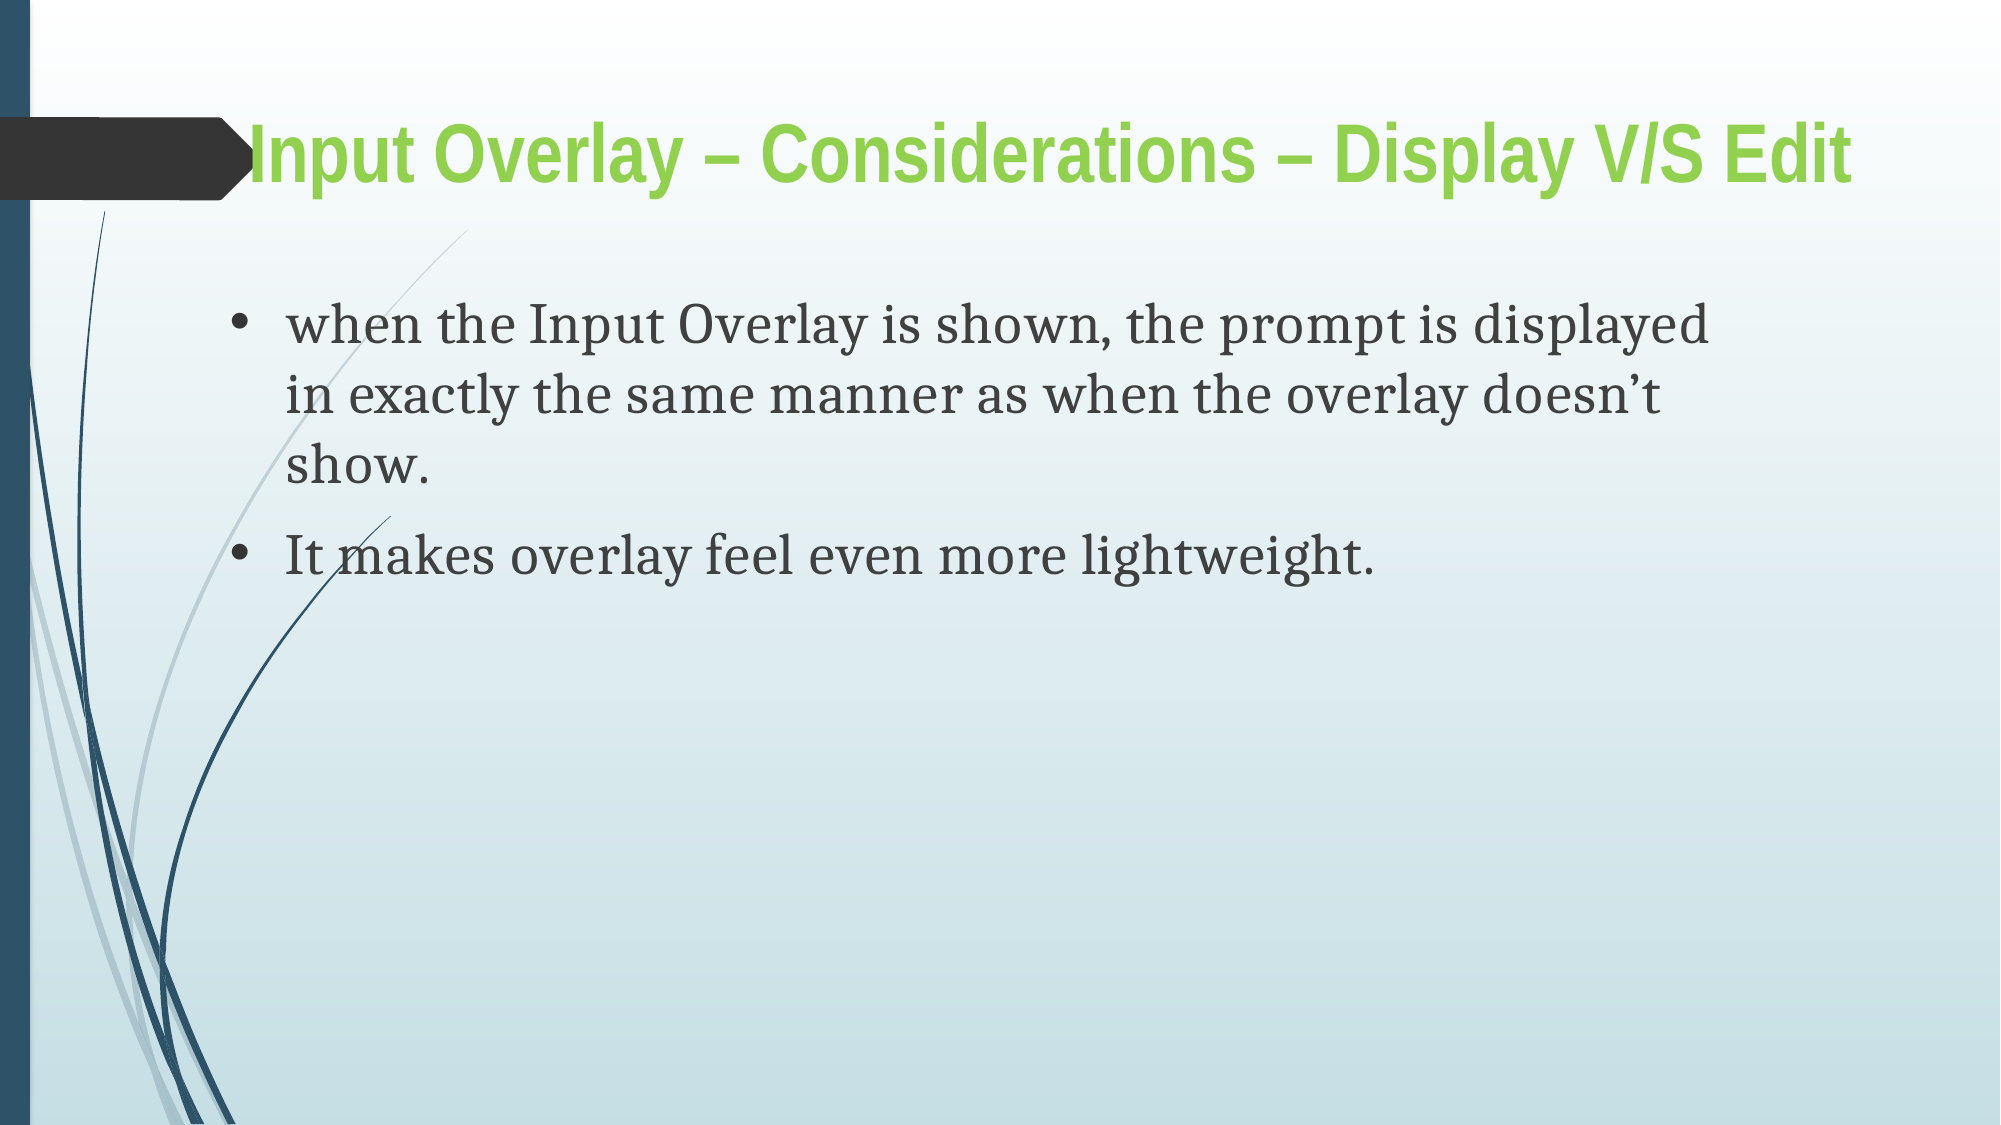

Input Overlay – Considerations – Display V/S Edit
when the Input Overlay is shown, the prompt is displayed in exactly the same manner as when the overlay doesn’t show.
It makes overlay feel even more lightweight.